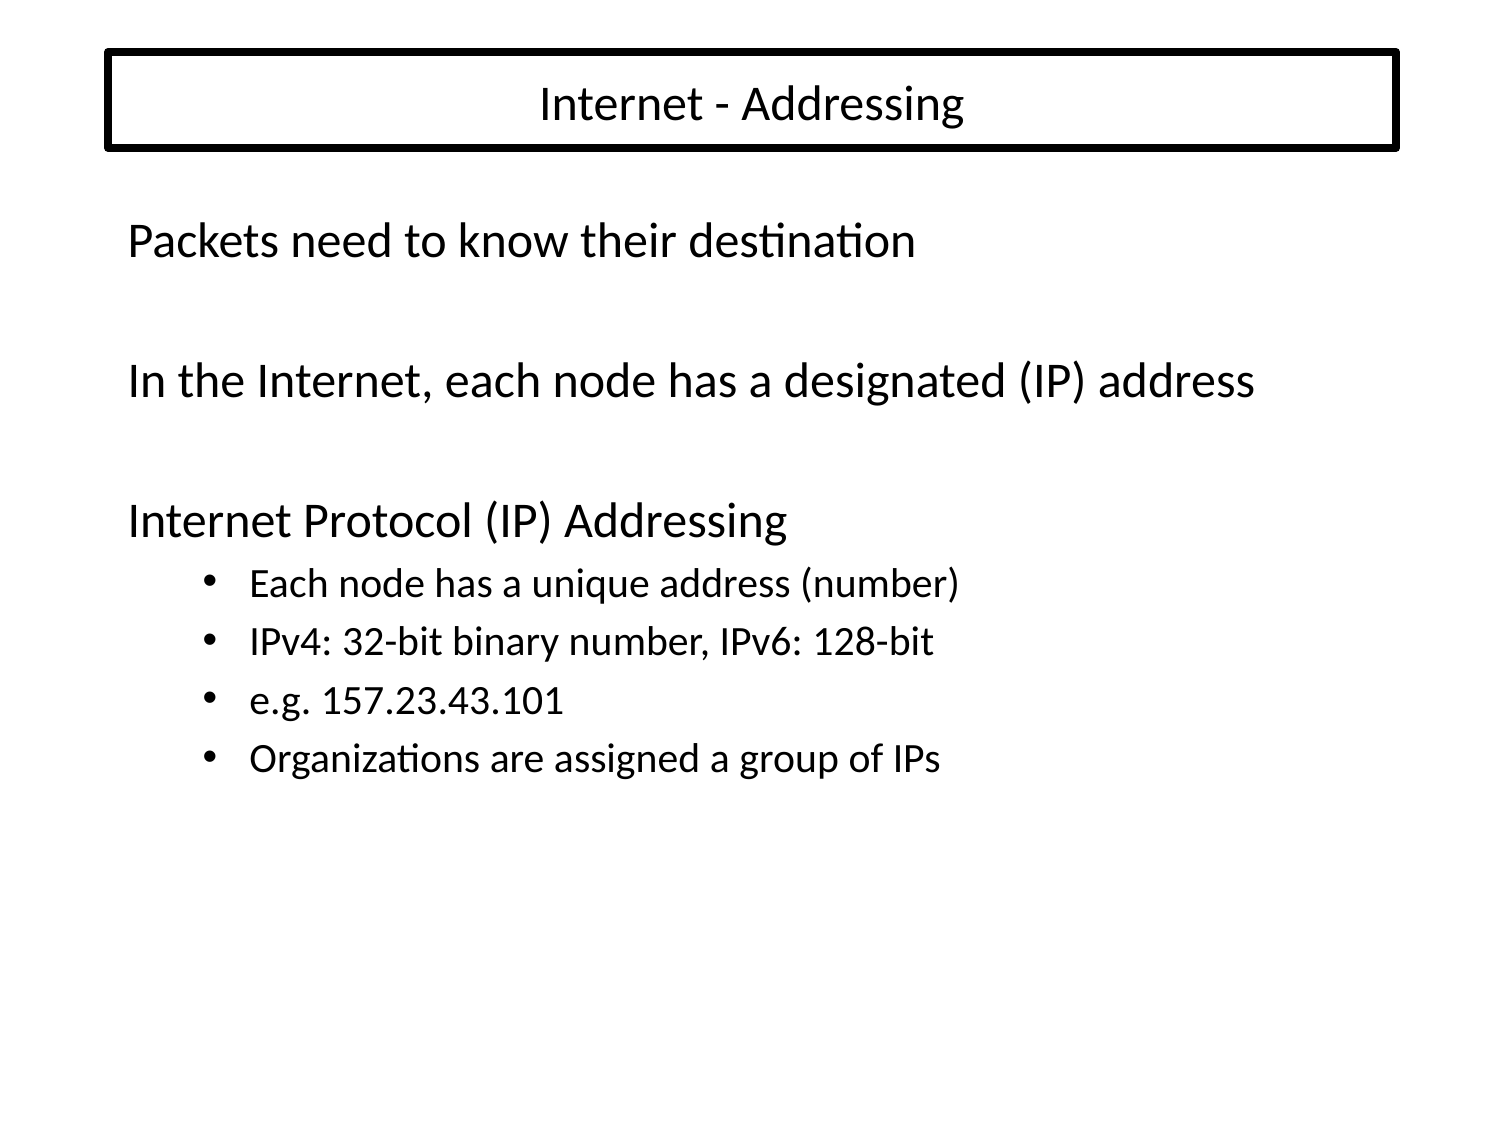

# Internet - Addressing
Packets need to know their destination

In the Internet, each node has a designated (IP) address

Internet Protocol (IP) Addressing
Each node has a unique address (number)
IPv4: 32-bit binary number, IPv6: 128-bit
e.g. 157.23.43.101
Organizations are assigned a group of IPs